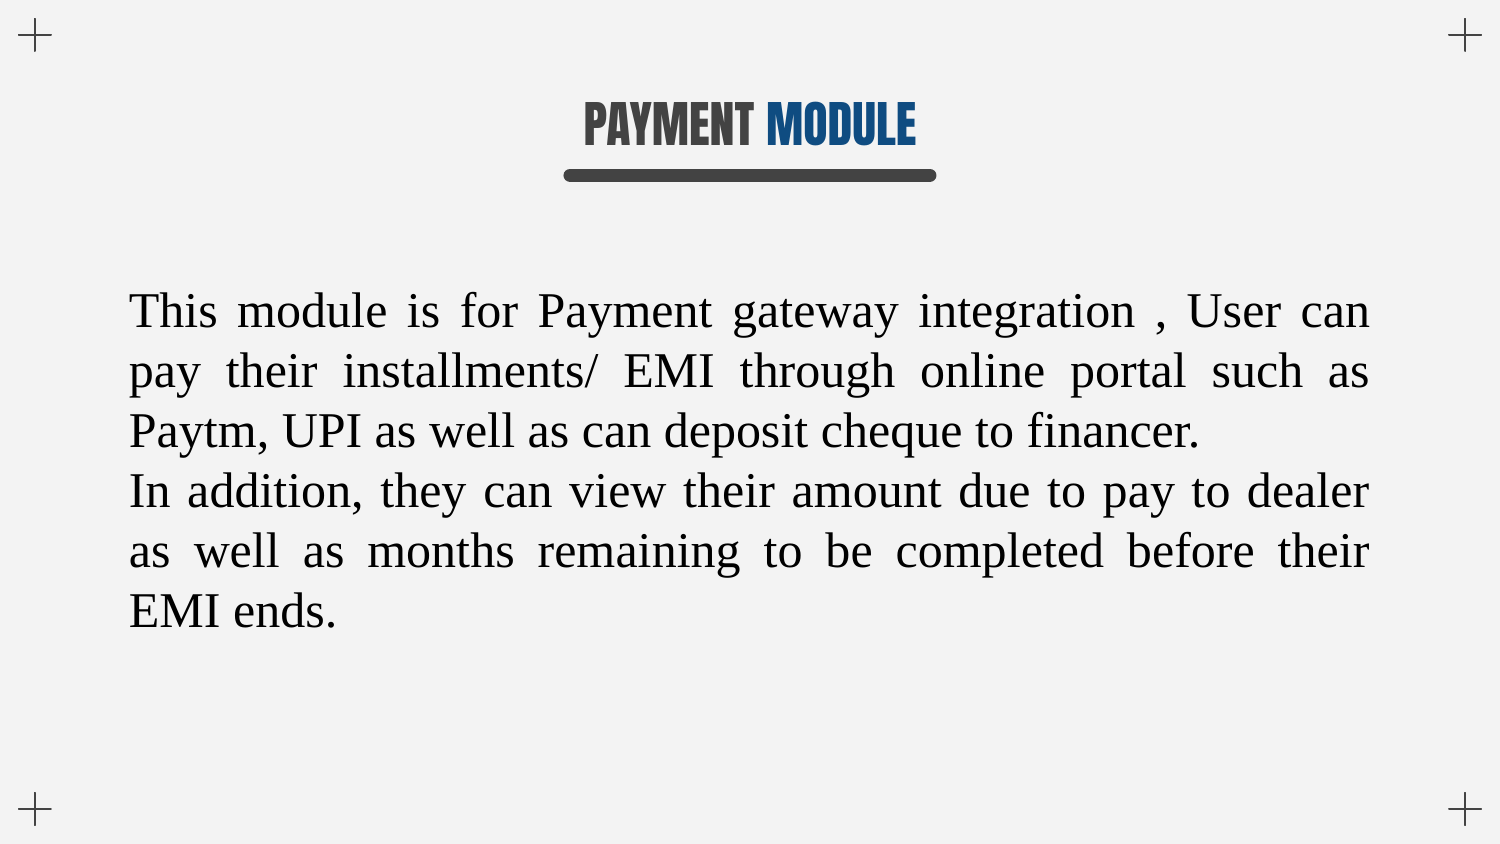

# PAYMENT MODULE
This module is for Payment gateway integration , User can pay their installments/ EMI through online portal such as Paytm, UPI as well as can deposit cheque to financer.
In addition, they can view their amount due to pay to dealer as well as months remaining to be completed before their EMI ends.